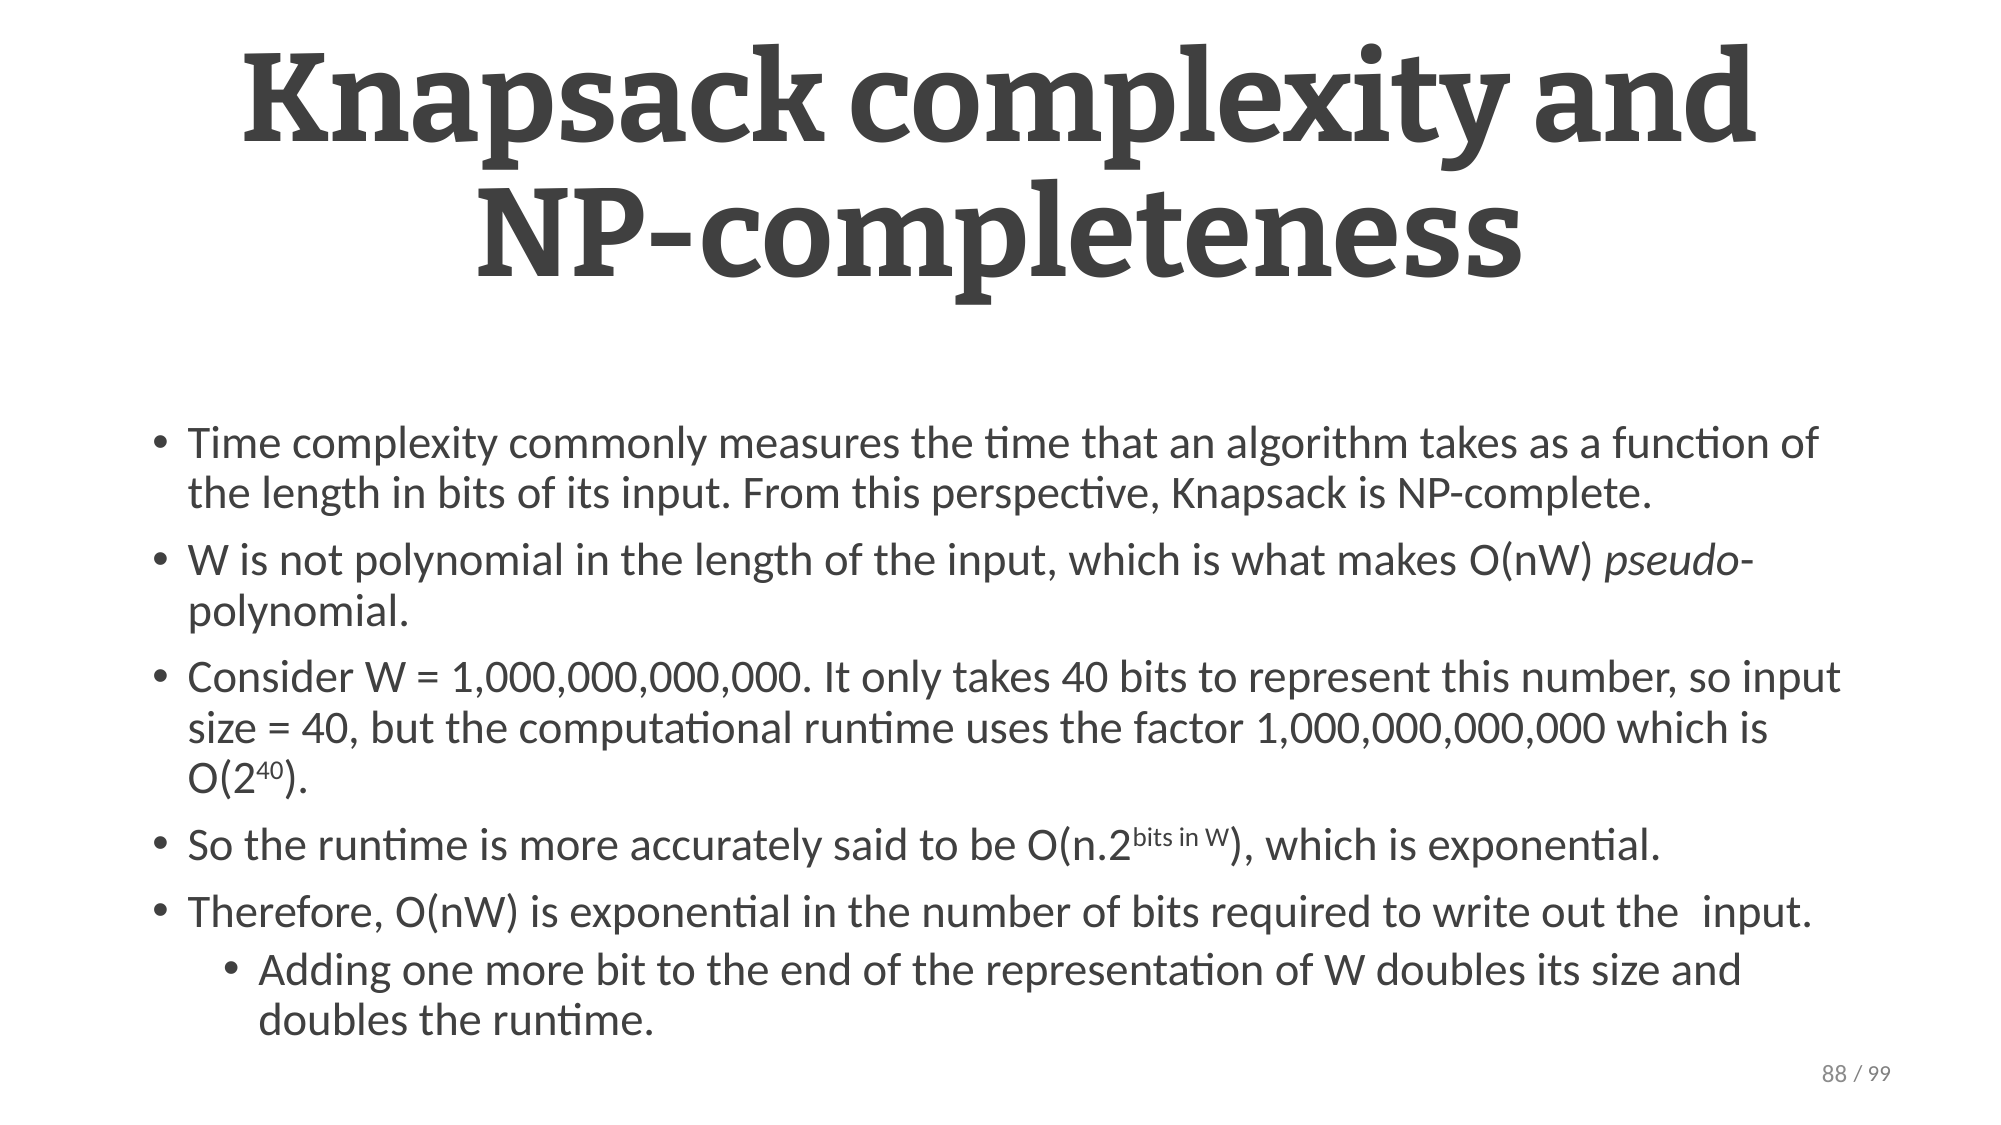

# Knapsack complexity and NP-completeness
Time complexity commonly measures the time that an algorithm takes as a function of the length in bits of its input. From this perspective, Knapsack is NP-complete.
W is not polynomial in the length of the input, which is what makes O(nW) pseudo-polynomial.
Consider W = 1,000,000,000,000. It only takes 40 bits to represent this number, so input size = 40, but the computational runtime uses the factor 1,000,000,000,000 which is O(240).
So the runtime is more accurately said to be O(n.2bits in W), which is exponential.
Therefore, O(nW) is exponential in the number of bits required to write out the  input.
Adding one more bit to the end of the representation of W doubles its size and doubles the runtime.
88